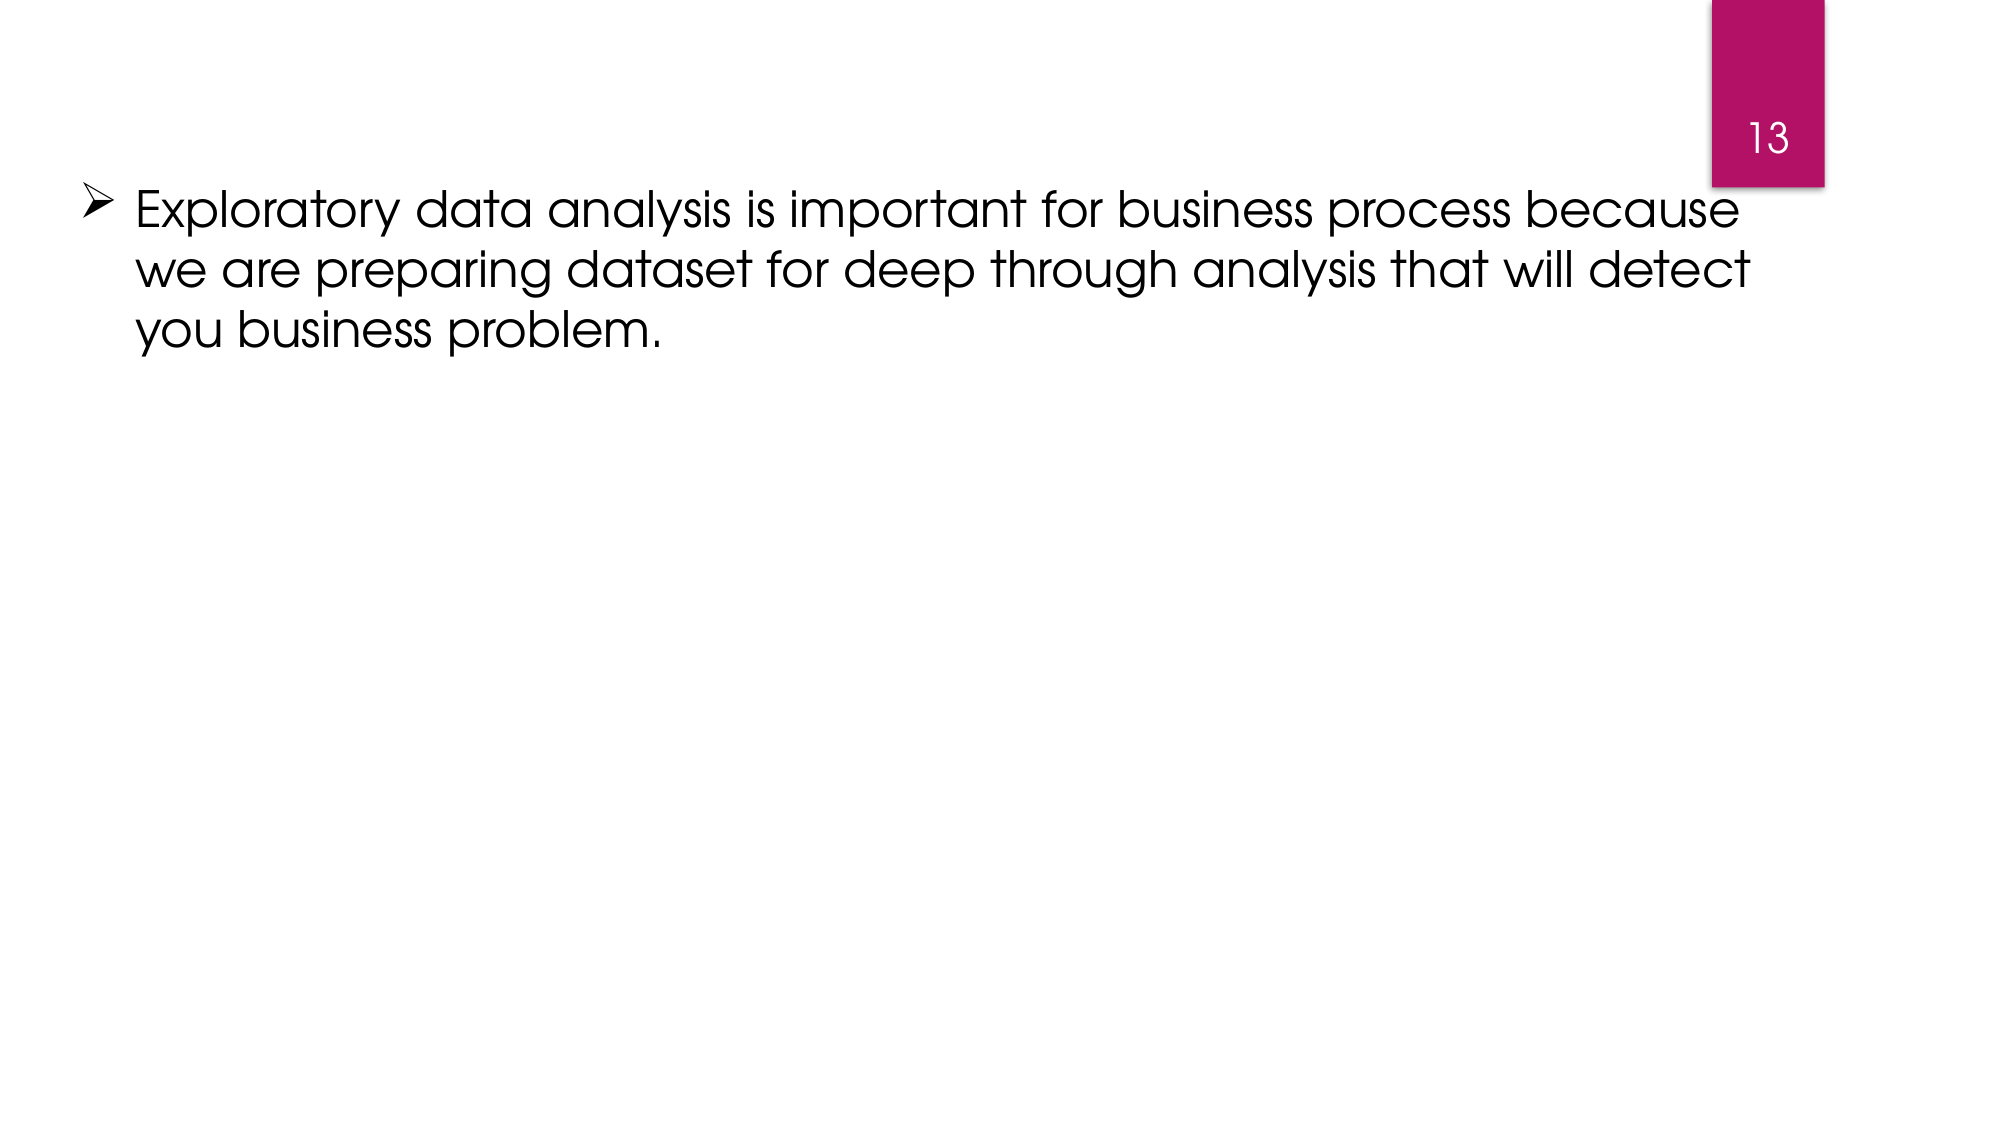

13
Exploratory data analysis is important for business process because we are preparing dataset for deep through analysis that will detect you business problem.